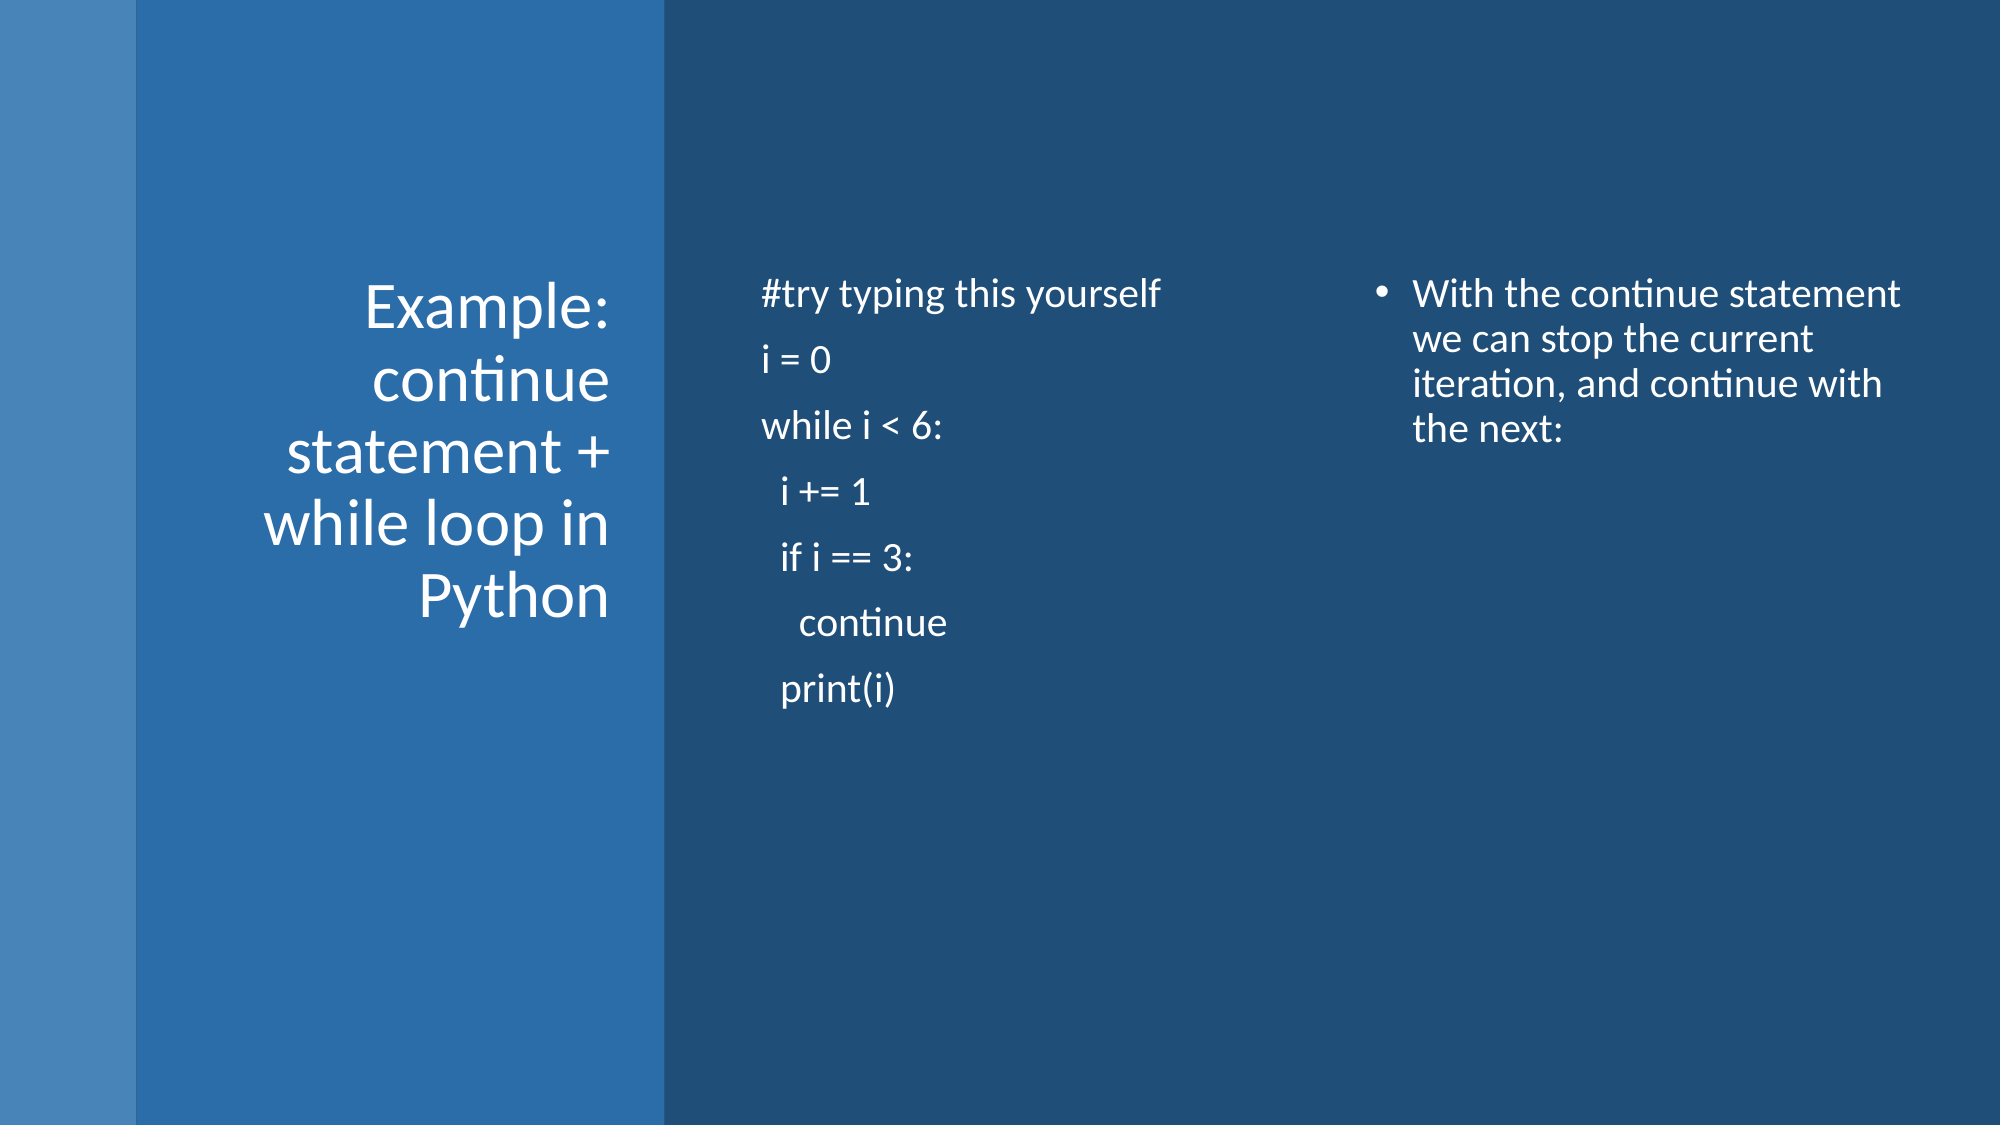

# Example: continue statement + while loop in Python
#try typing this yourself
i = 0
while i < 6:
  i += 1
  if i == 3:
    continue
  print(i)
With the continue statement we can stop the current iteration, and continue with the next: